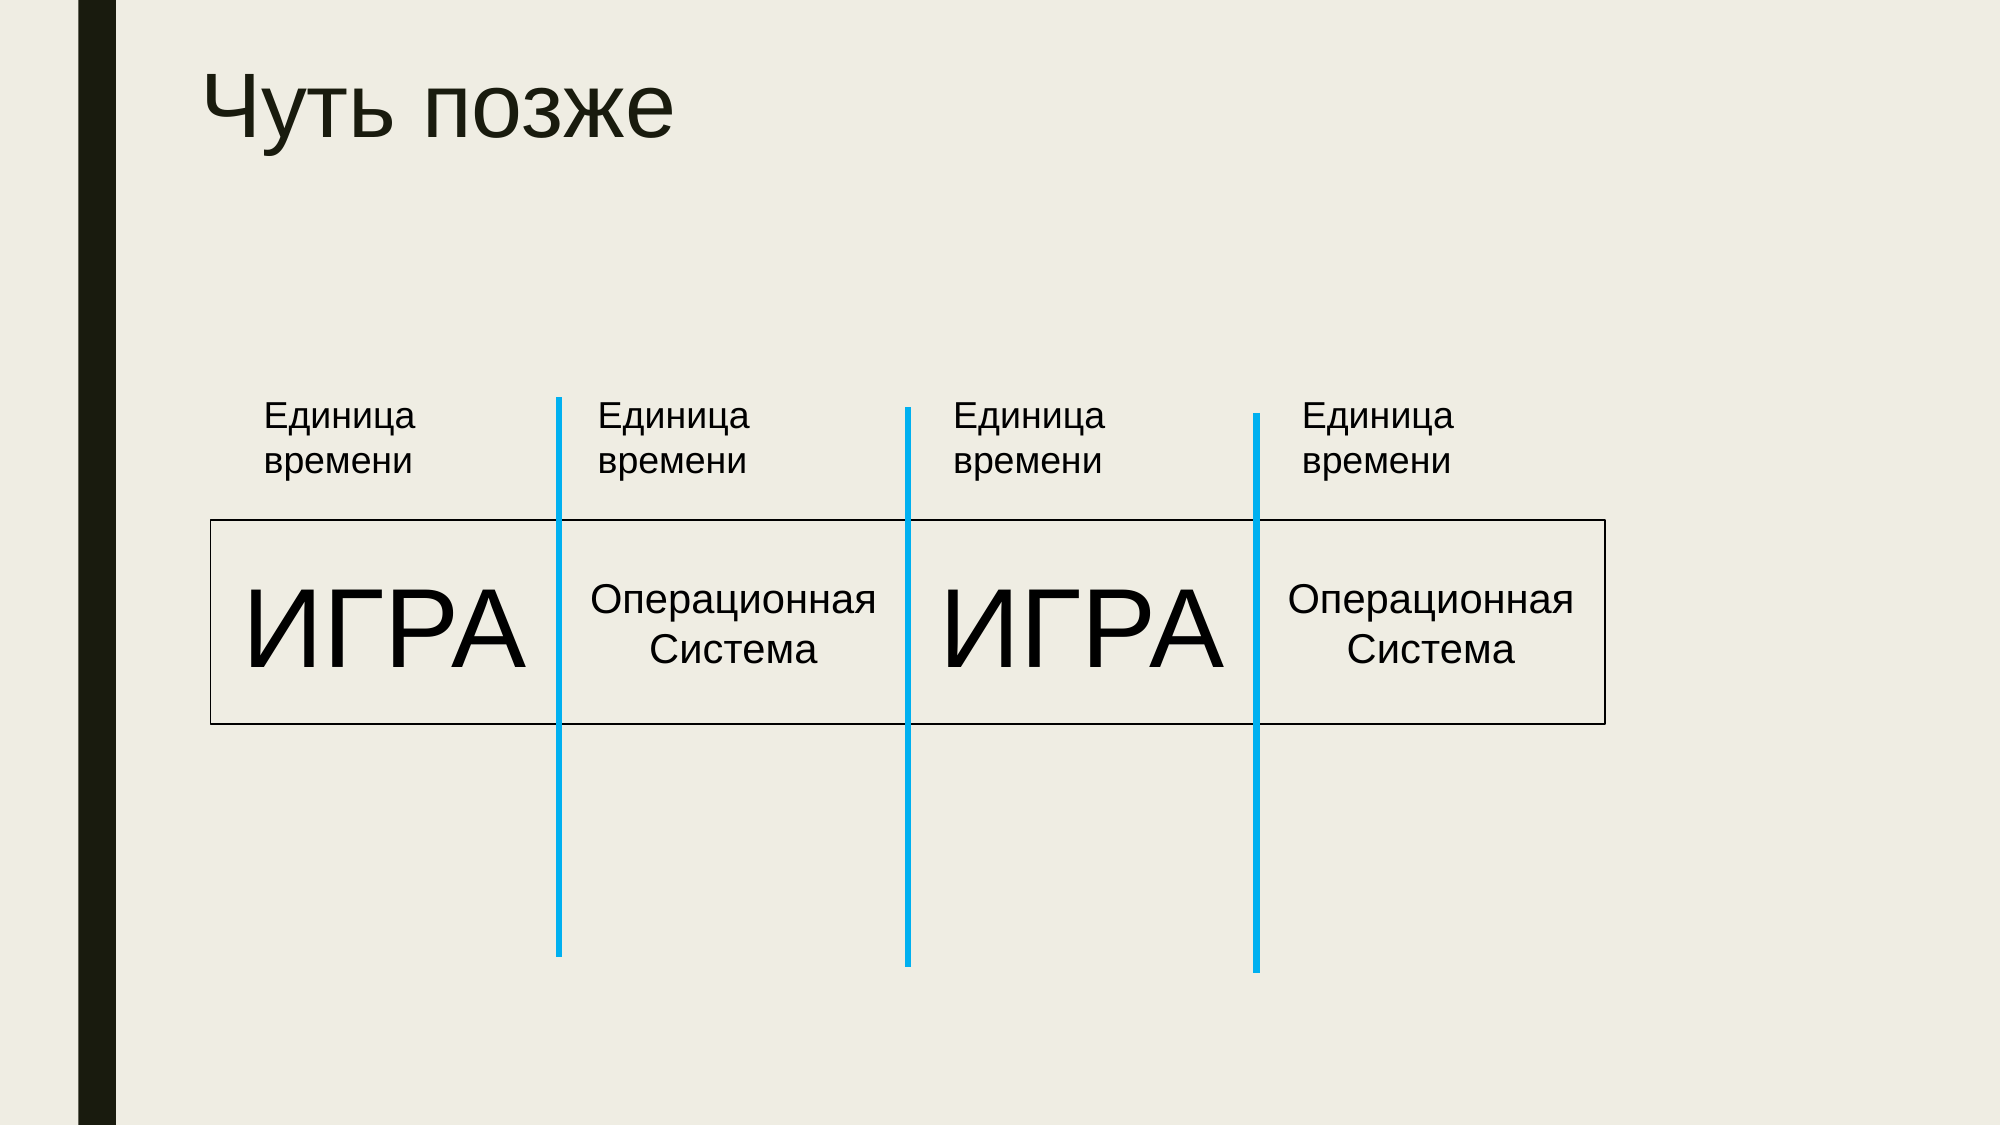

# Чуть позже
Единица времени
Единица времени
Единица времени
Единица времени
Операционная Система
Операционная Система
ИГРА
ИГРА